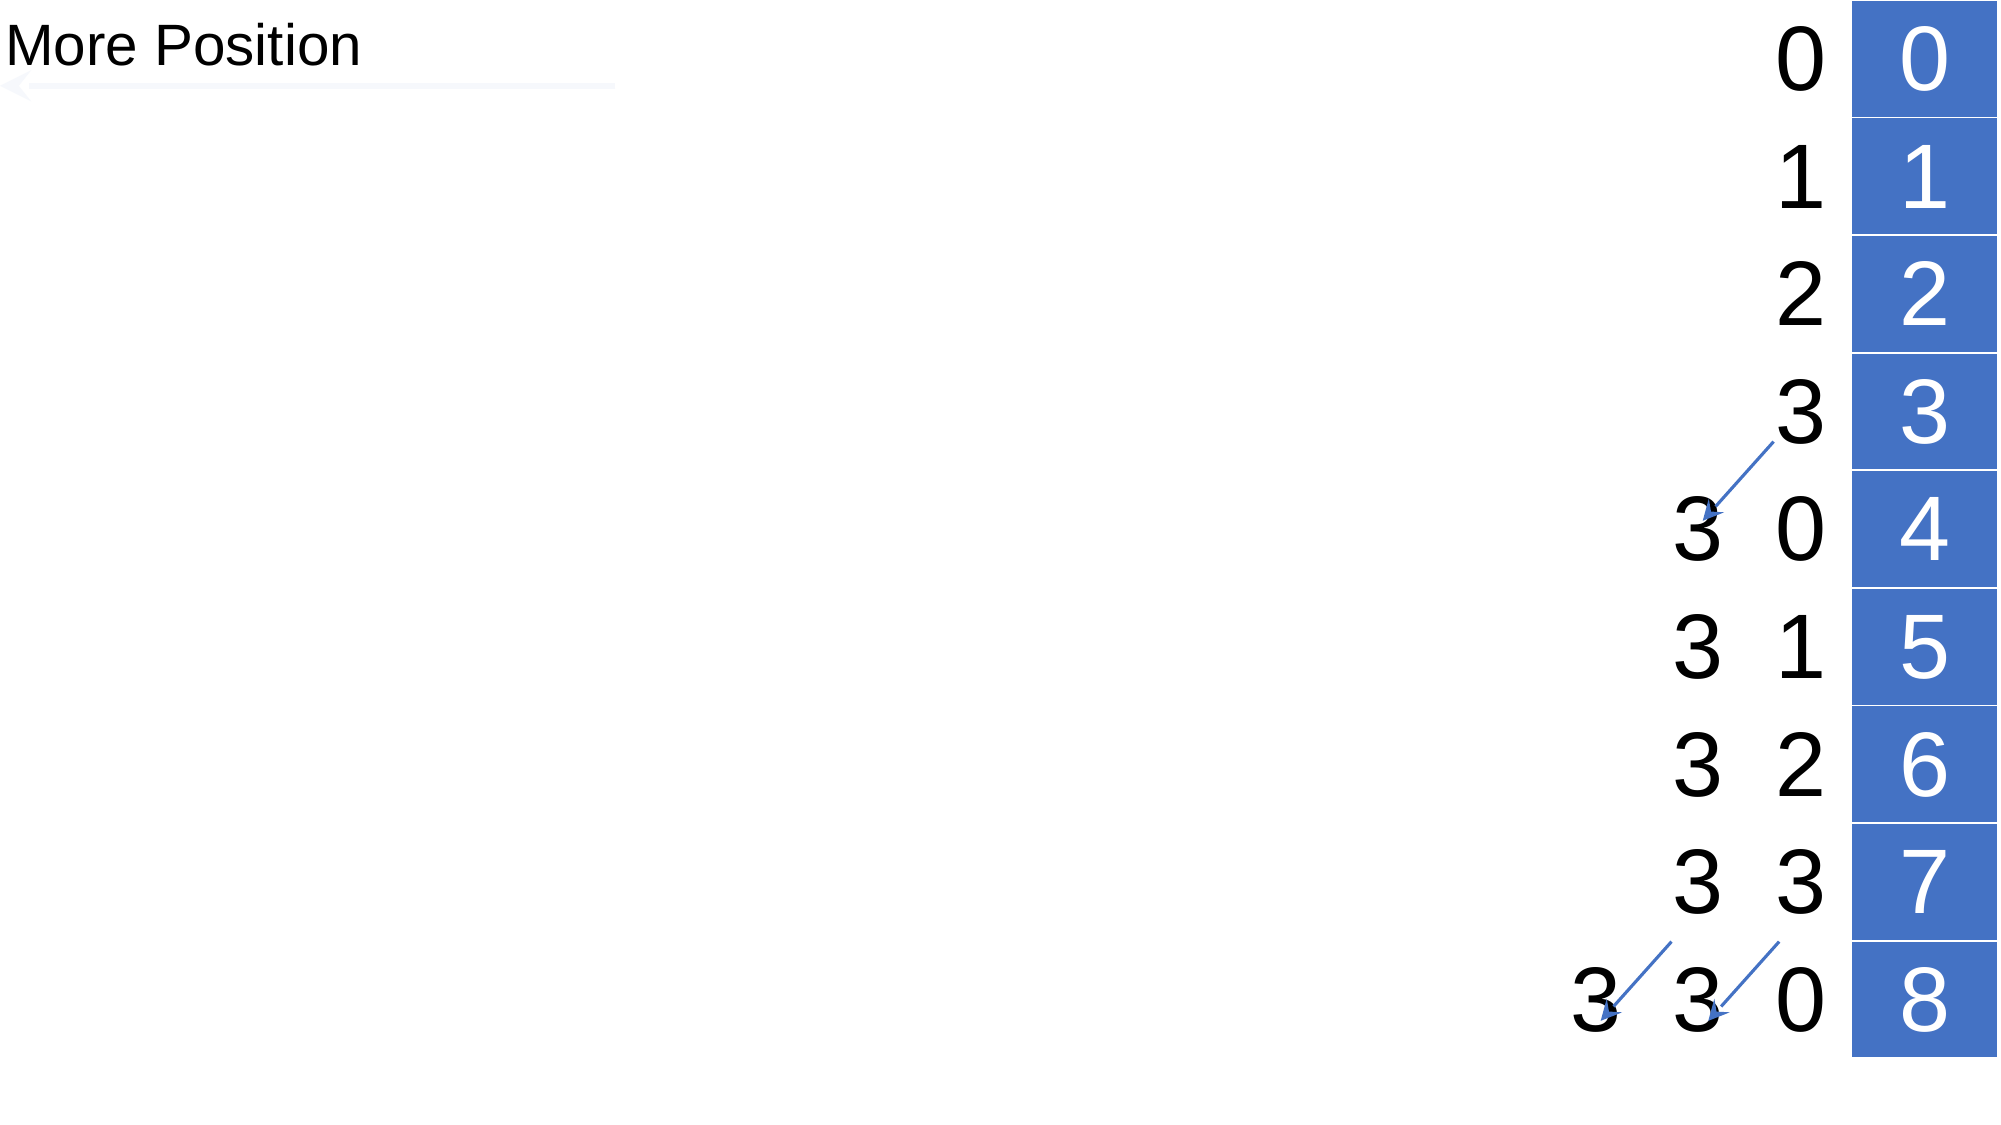

More Position
|  |  | 0 | 0 |
| --- | --- | --- | --- |
|  |  | 1 | 1 |
|  |  | 2 | 2 |
|  |  | 3 | 3 |
|  | 3 | 0 | 4 |
|  | 3 | 1 | 5 |
|  | 3 | 2 | 6 |
|  | 3 | 3 | 7 |
| 3 | 3 | 0 | 8 |